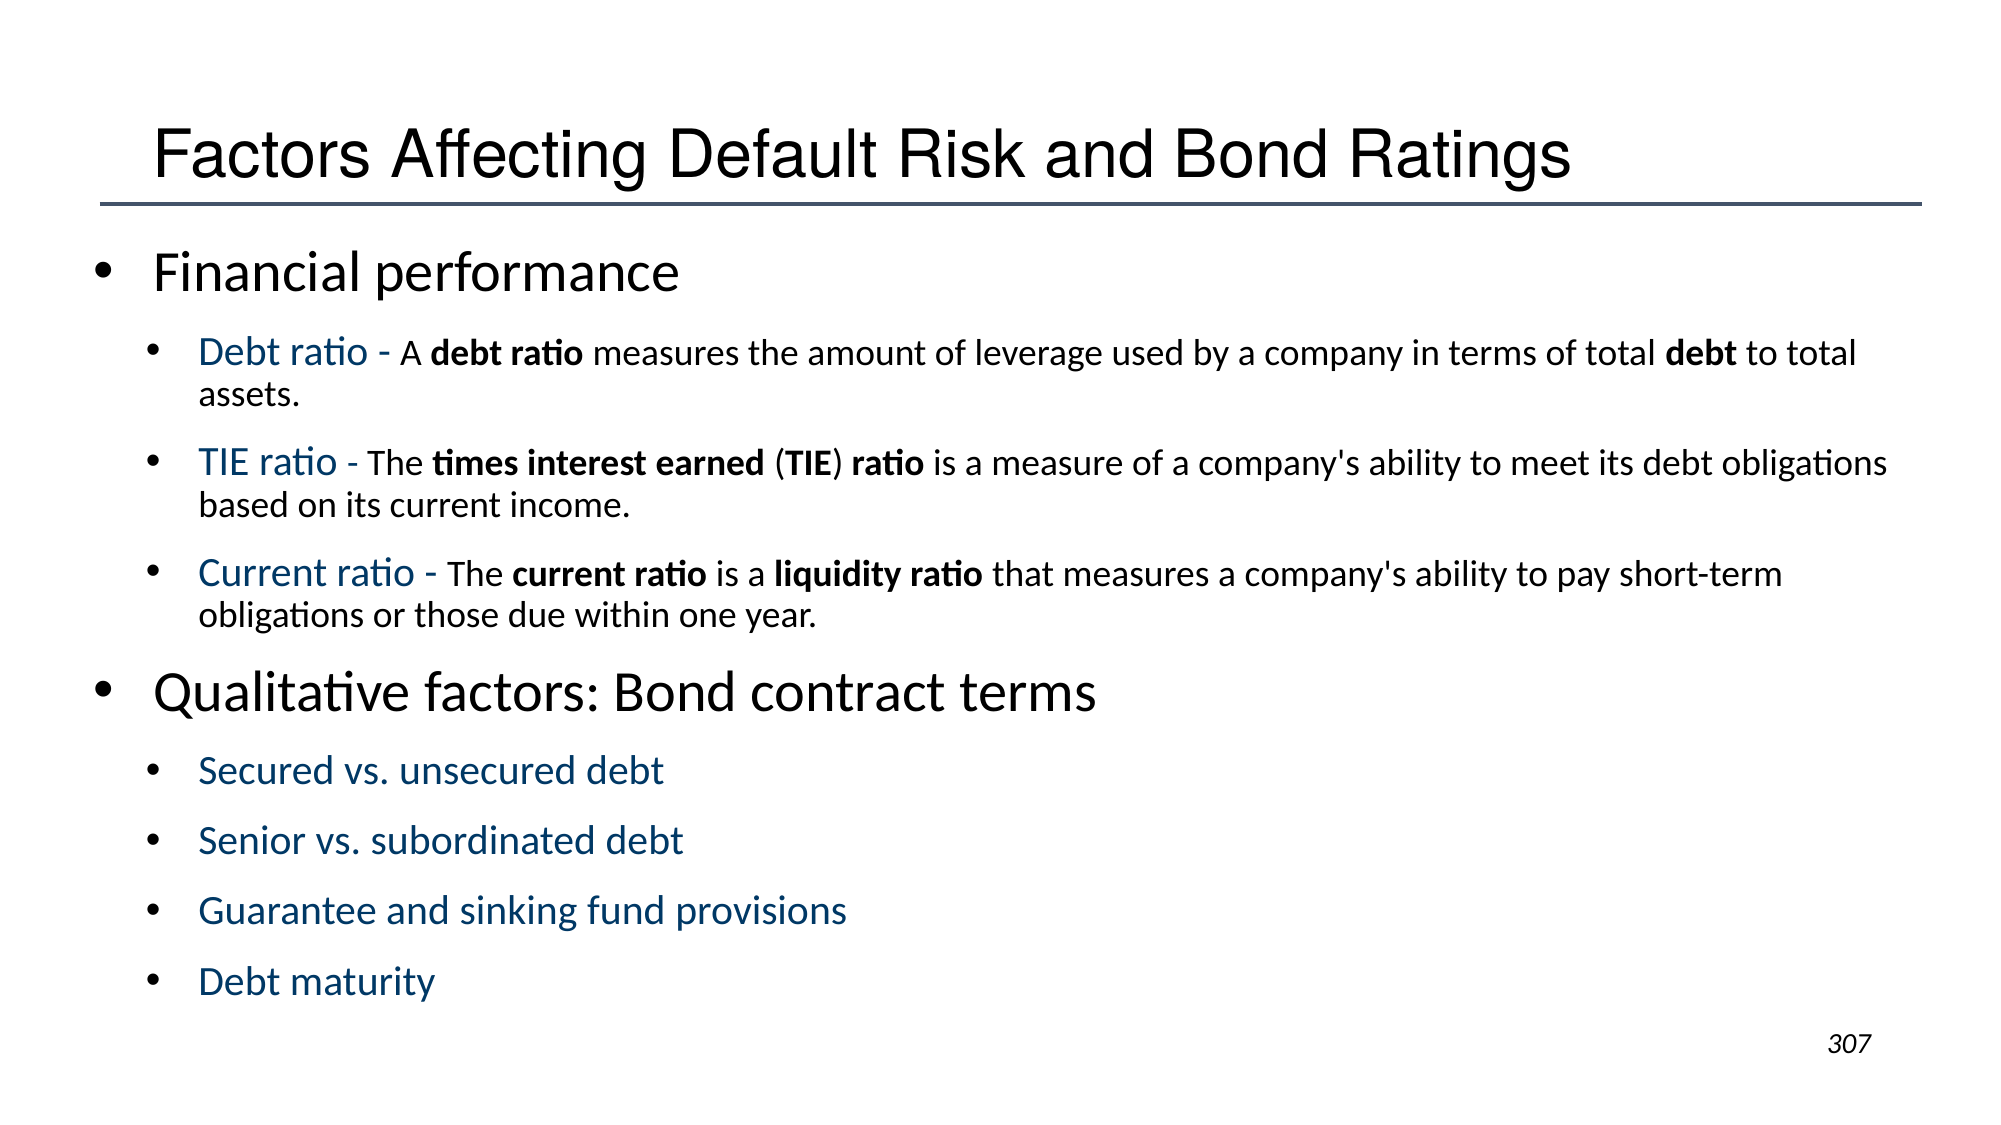

# Factors Affecting Default Risk and Bond Ratings
Financial performance
Debt ratio - A debt ratio measures the amount of leverage used by a company in terms of total debt to total assets.
TIE ratio - The times interest earned (TIE) ratio is a measure of a company's ability to meet its debt obligations based on its current income.
Current ratio - The current ratio is a liquidity ratio that measures a company's ability to pay short-term obligations or those due within one year.
Qualitative factors: Bond contract terms
Secured vs. unsecured debt
Senior vs. subordinated debt
Guarantee and sinking fund provisions
Debt maturity